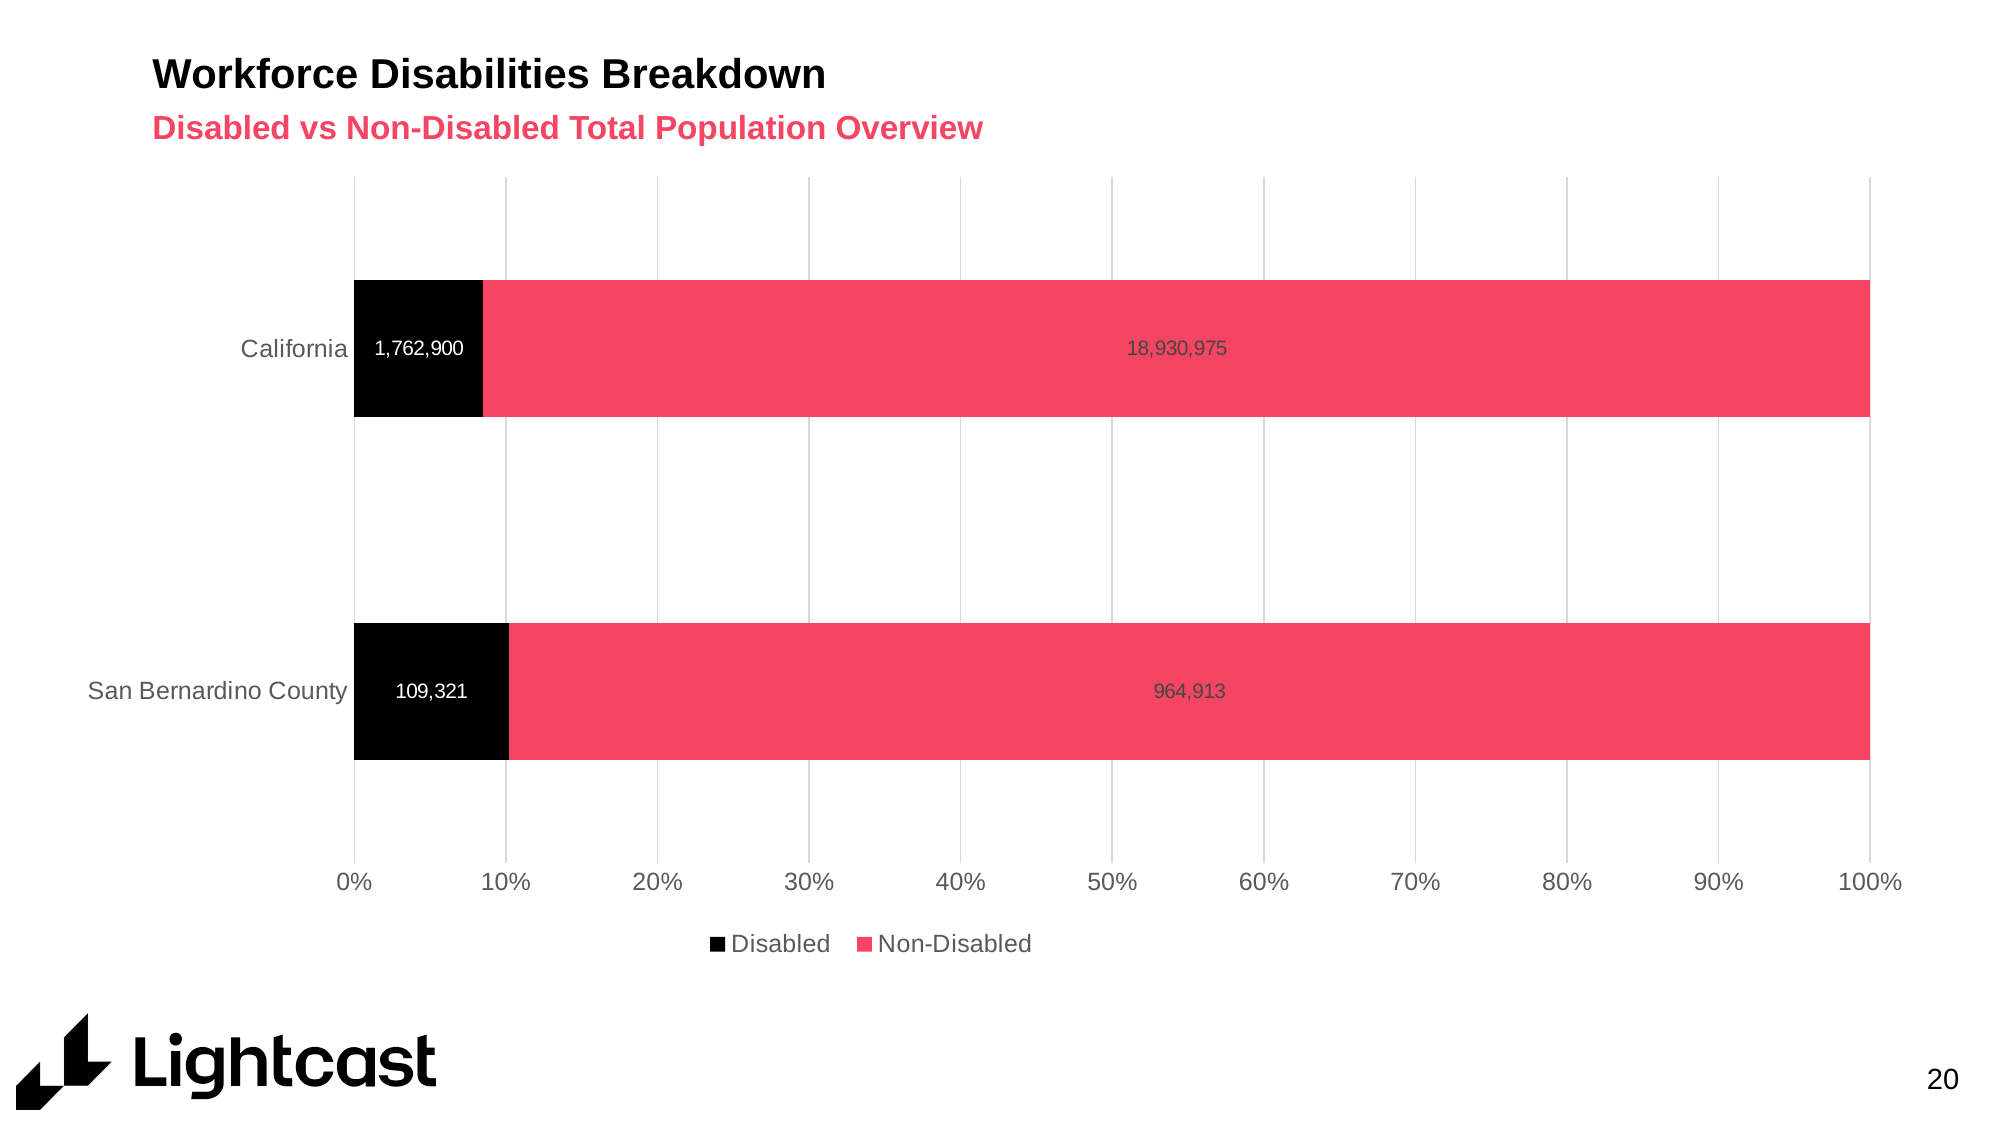

# Workforce Disabilities Breakdown
Disabled vs Non-Disabled Total Population Overview

### Chart

| Category | Disabled | Non-Disabled |
|---|---|---|
| San Bernardino County | 109321.0 | 964913.0 |
| California | 1762900.0 | 18930975.0 |